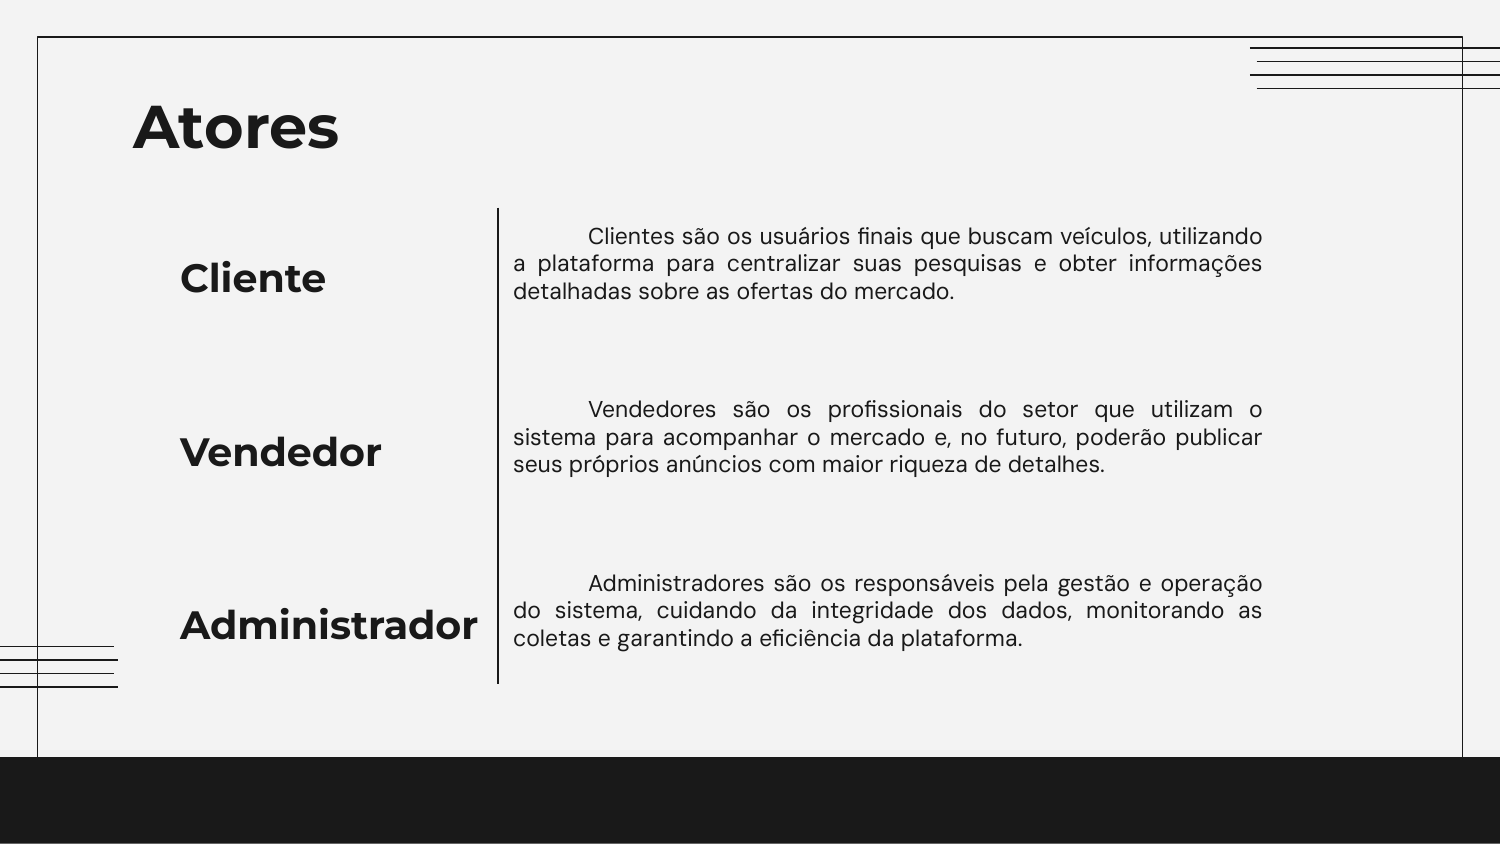

# Atores
Clientes são os usuários finais que buscam veículos, utilizando a plataforma para centralizar suas pesquisas e obter informações detalhadas sobre as ofertas do mercado.
Cliente
Vendedores são os profissionais do setor que utilizam o sistema para acompanhar o mercado e, no futuro, poderão publicar seus próprios anúncios com maior riqueza de detalhes.
Vendedor
Administradores são os responsáveis pela gestão e operação do sistema, cuidando da integridade dos dados, monitorando as coletas e garantindo a eficiência da plataforma.
Administrador